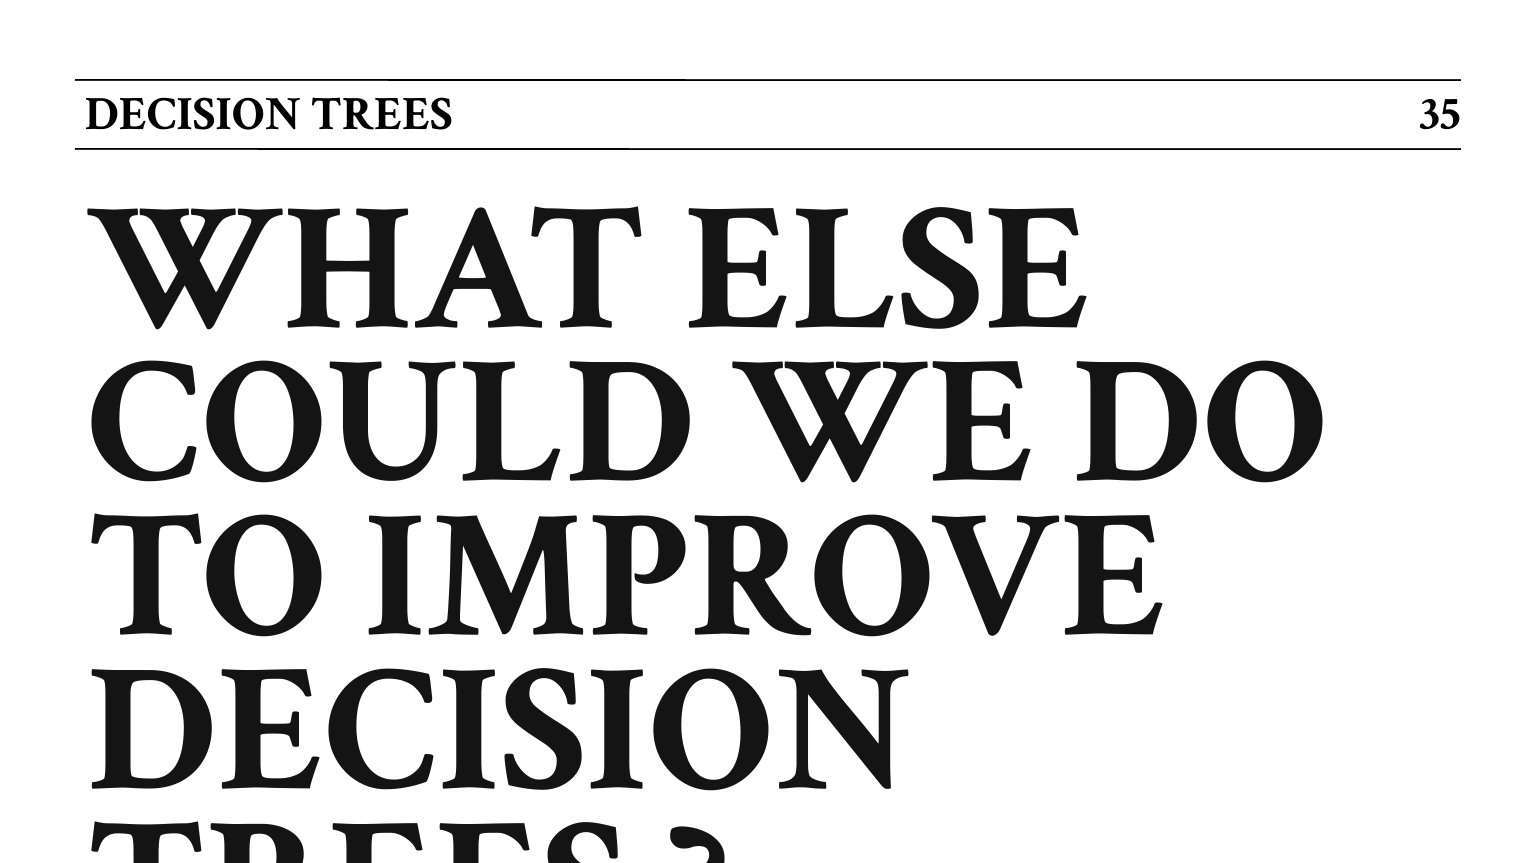

# DECISION TREES
35

WHAT ELSE COULD WE DO TO IMPROVE DECISION TREES ?